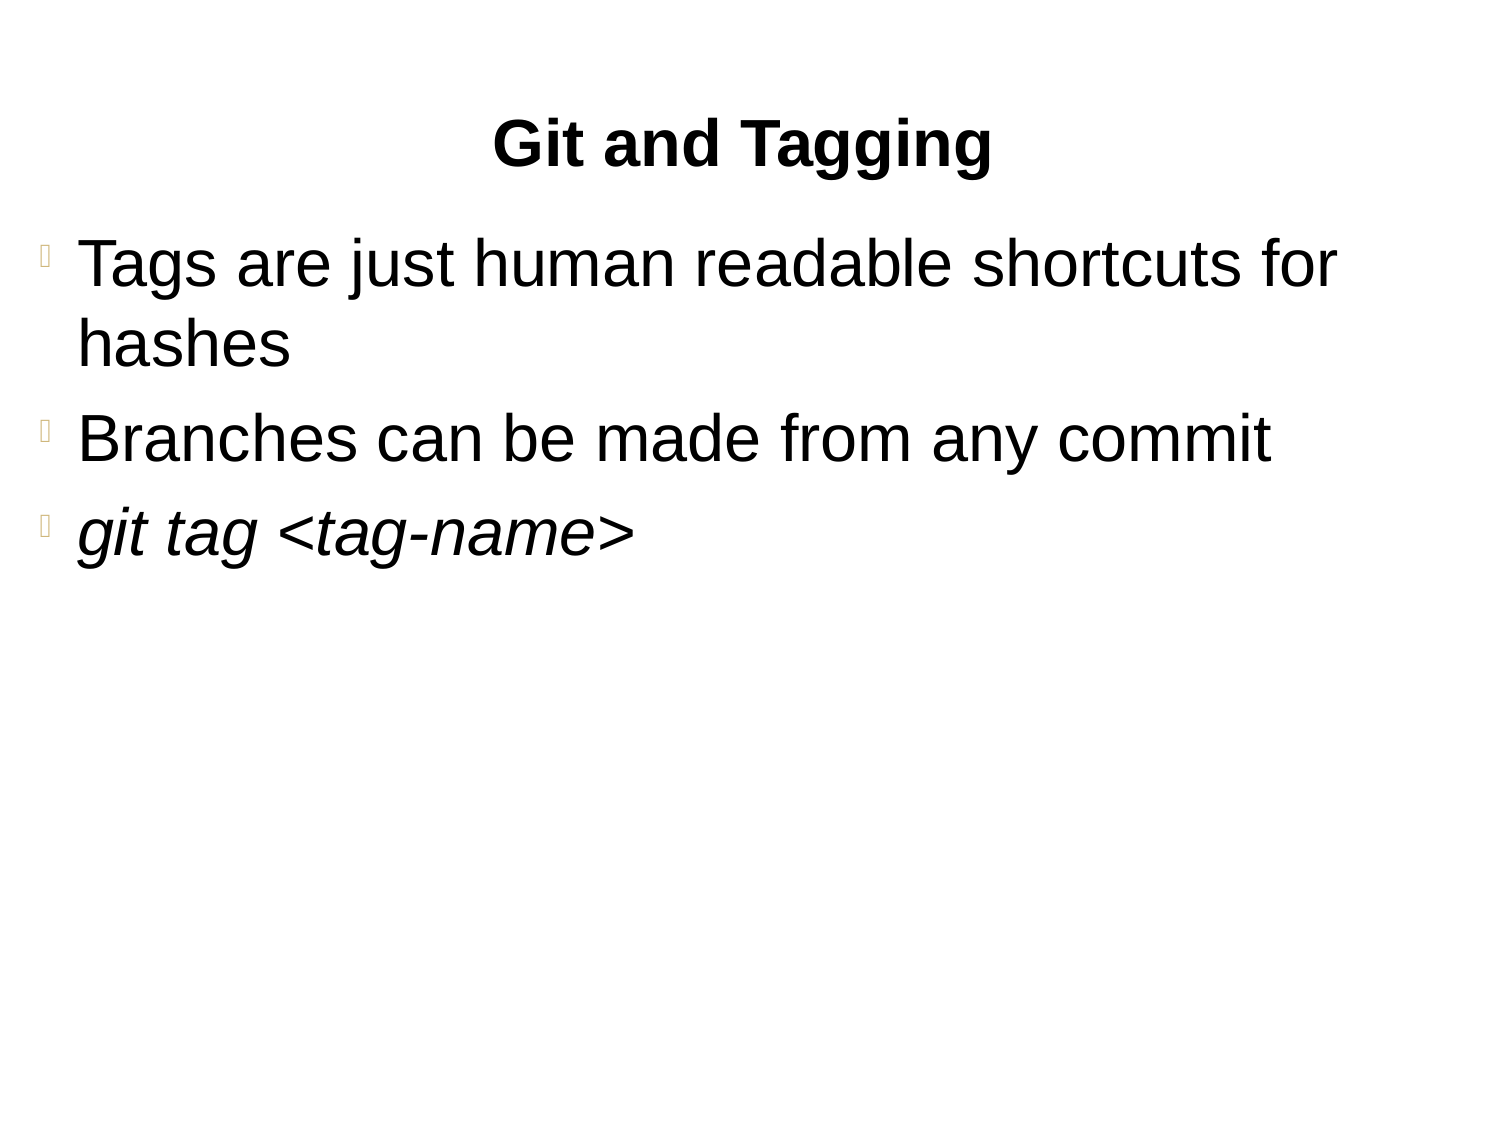

Git and Tagging
Tags are just human readable shortcuts for hashes
Branches can be made from any commit
git tag <tag-name>